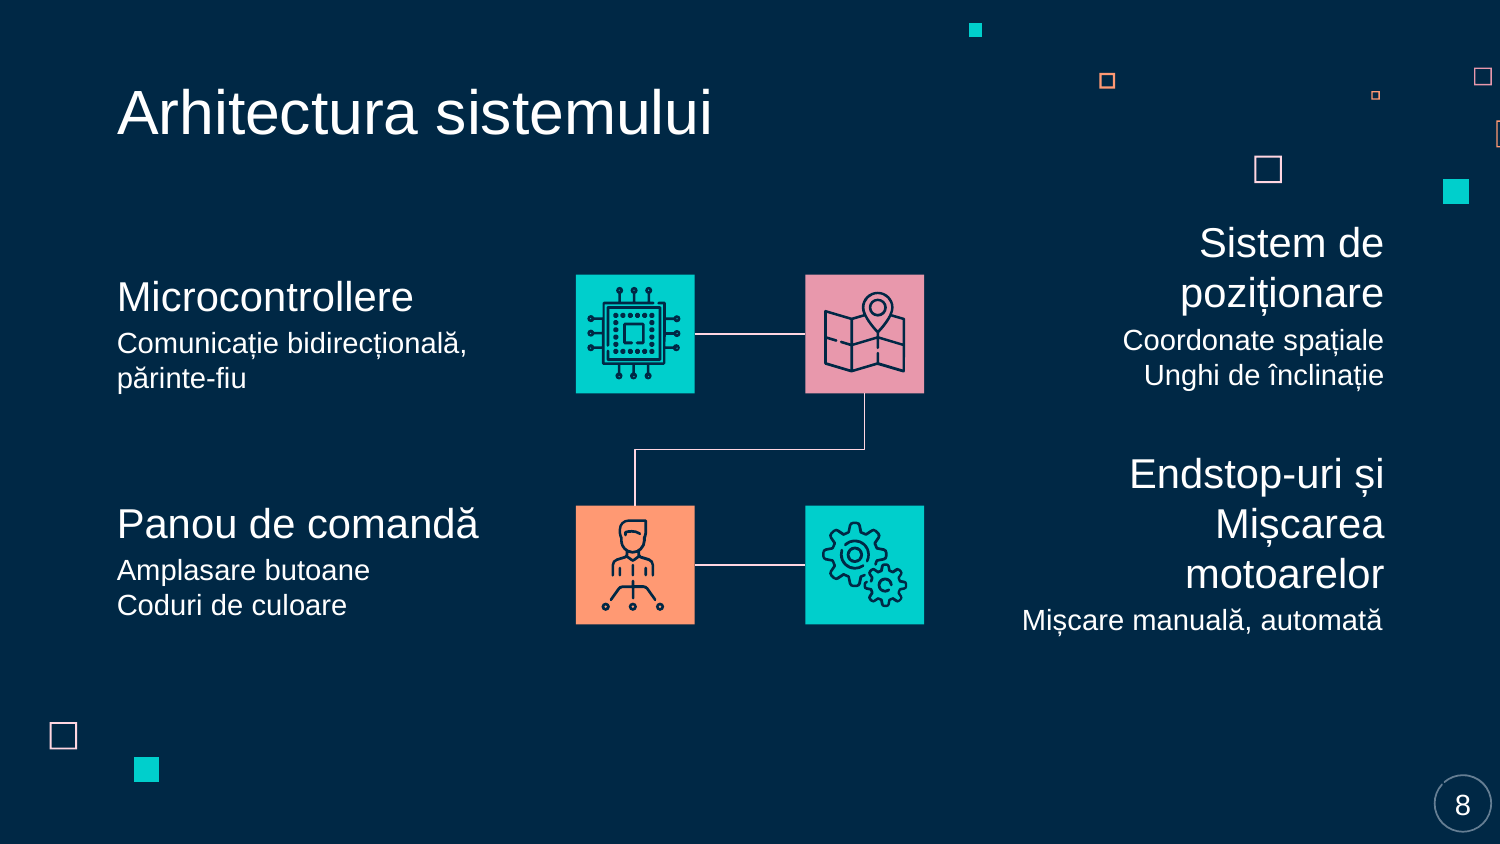

Arhitectura sistemului
Sistem de poziționare
Coordonate spațiale
Unghi de înclinație
Microcontrollere
Comunicație bidirecțională, părinte-fiu

Panou de comandă
Amplasare butoane
Coduri de culoare

Endstop-uri și Mișcarea motoarelor
Mișcare manuală, automată

8